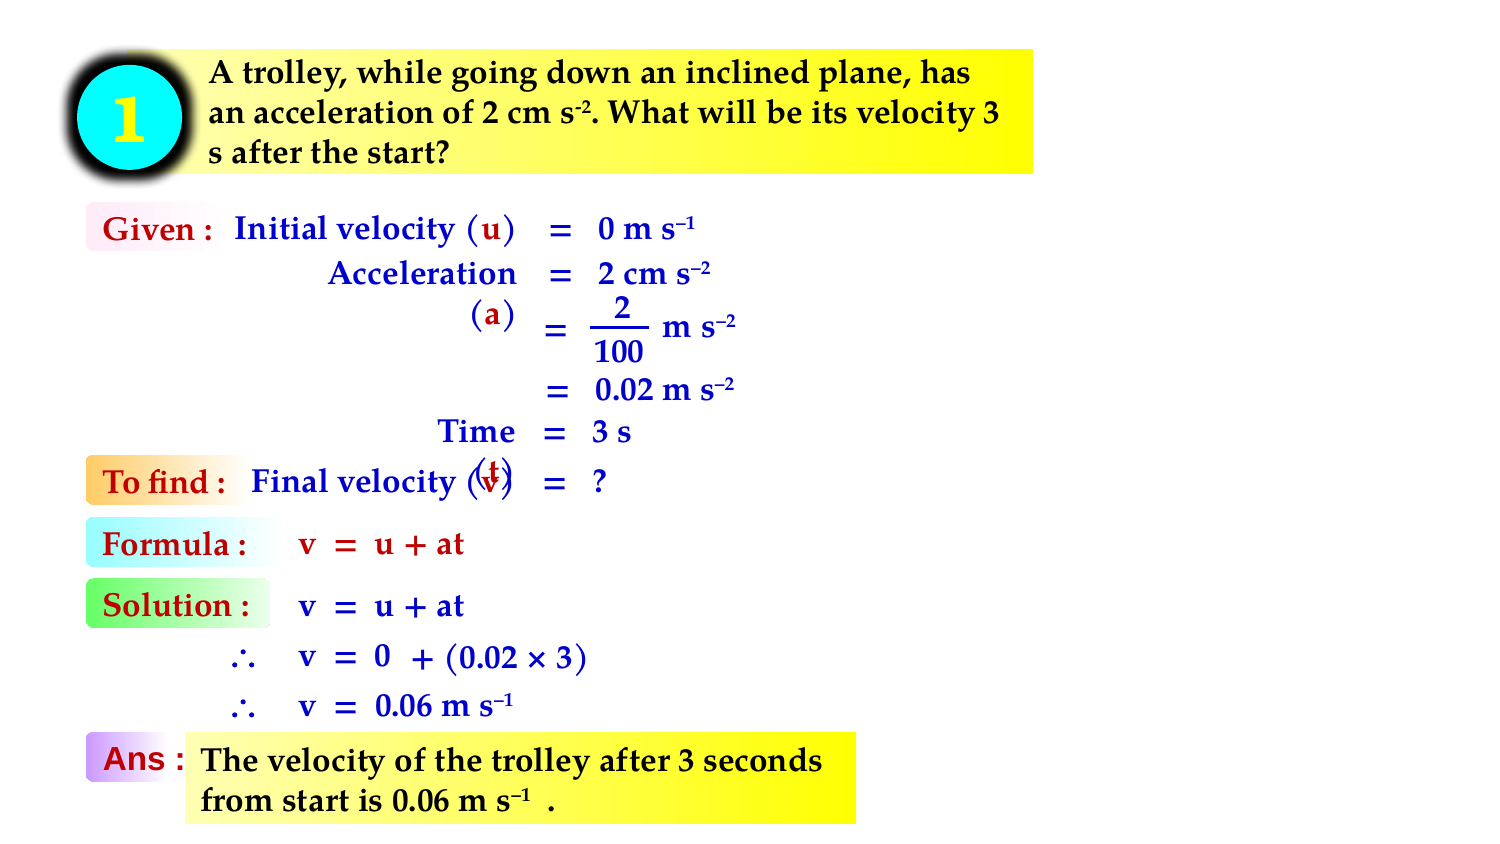

A trolley, while going down an inclined plane, has an acceleration of 2 cm s-2. What will be its velocity 3 s after the start?

1
Initial velocity (u)
=   0 m s–1
Given :
Acceleration (a)
=   2 cm s–2
2
100
m s–2
=
=   0.02 m s–2
Time (t)
=   3 s
Final velocity (v)
=   ?
To find :
v  =
u + at
Formula :
v  =
u + at
Solution :
∴
v  =
0
+ (0.02 × 3)
∴
v  =
0.06 m s–1
Ans :
The velocity of the trolley after 3 seconds from start is 0.06 m s–1  .